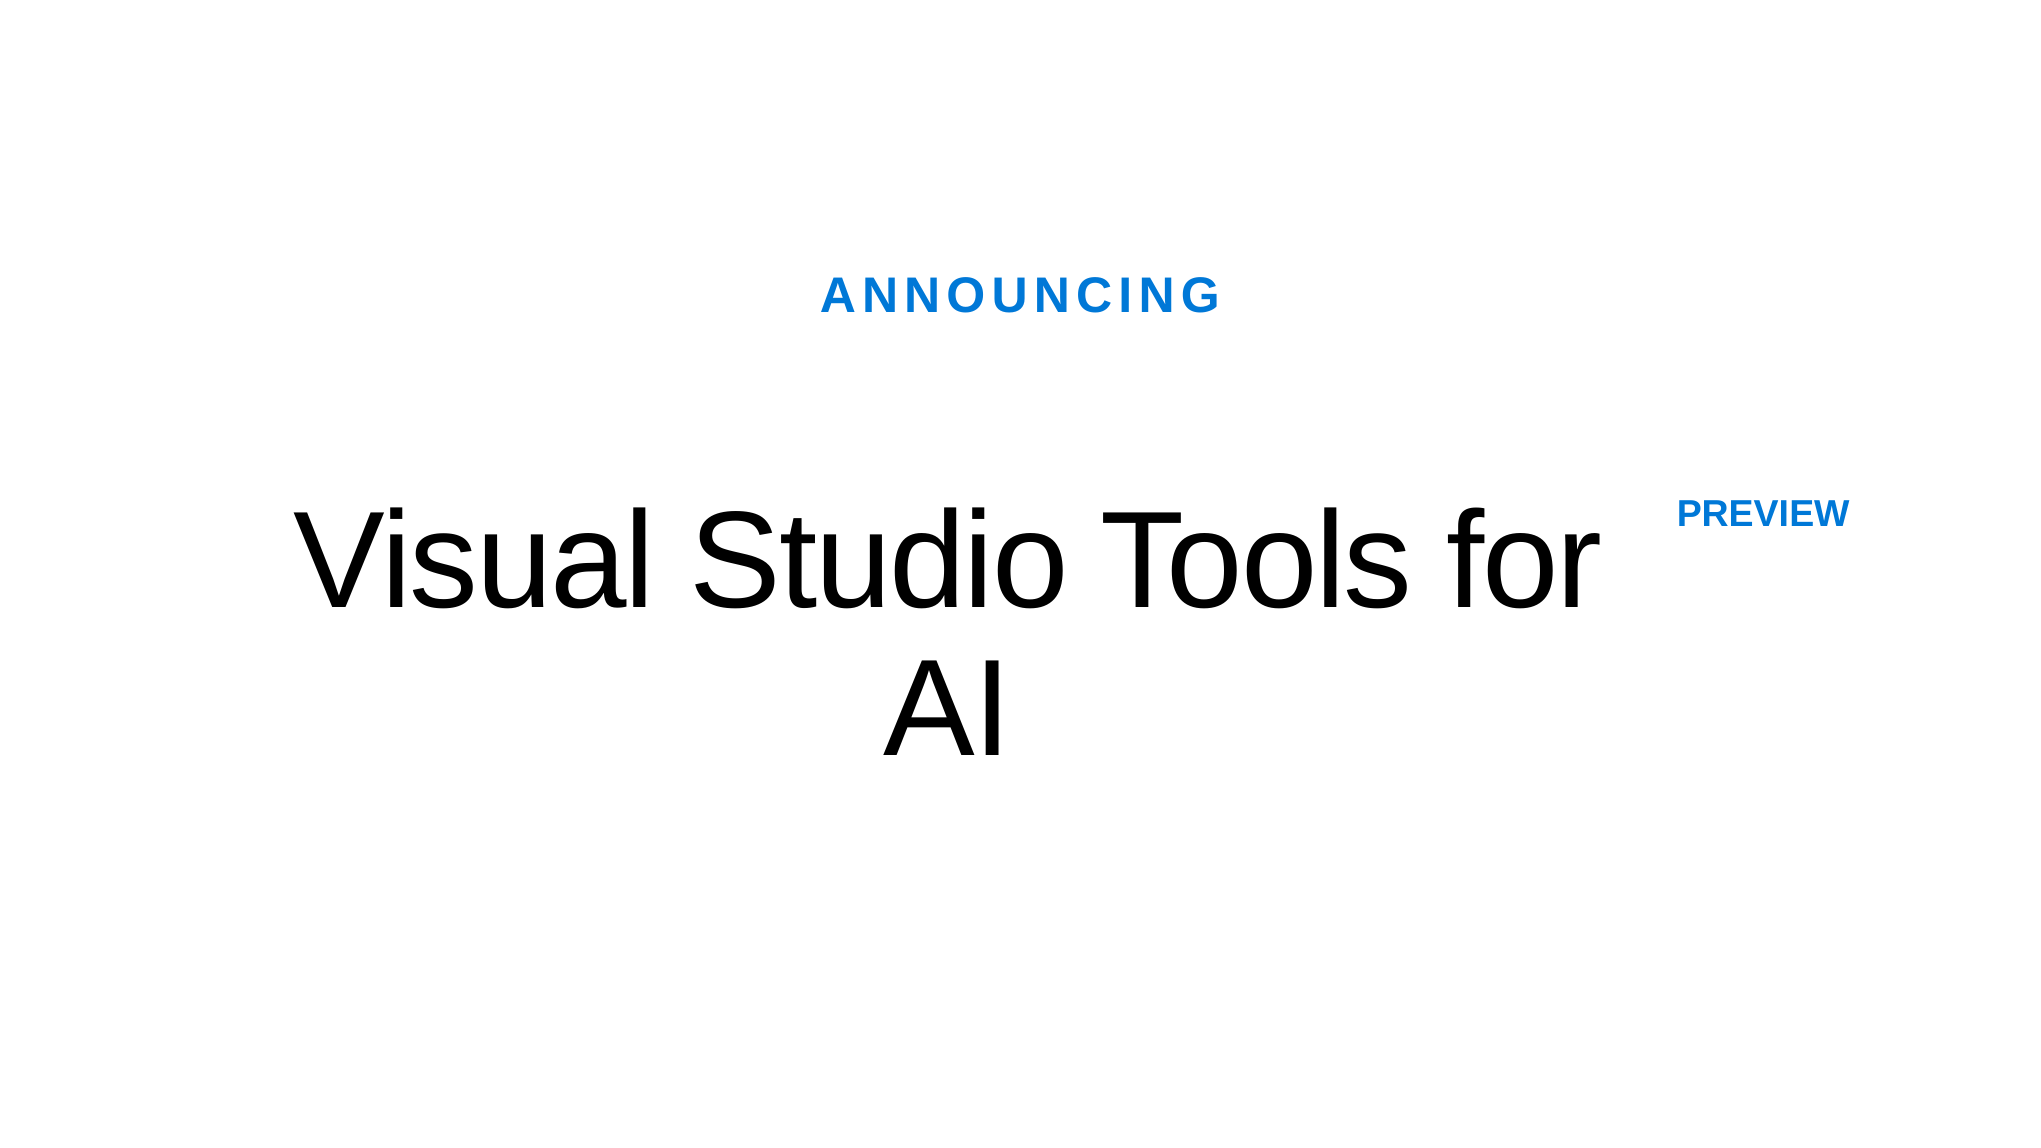

ANNOUNCING
Visual Studio Tools for AI
PREVIEW